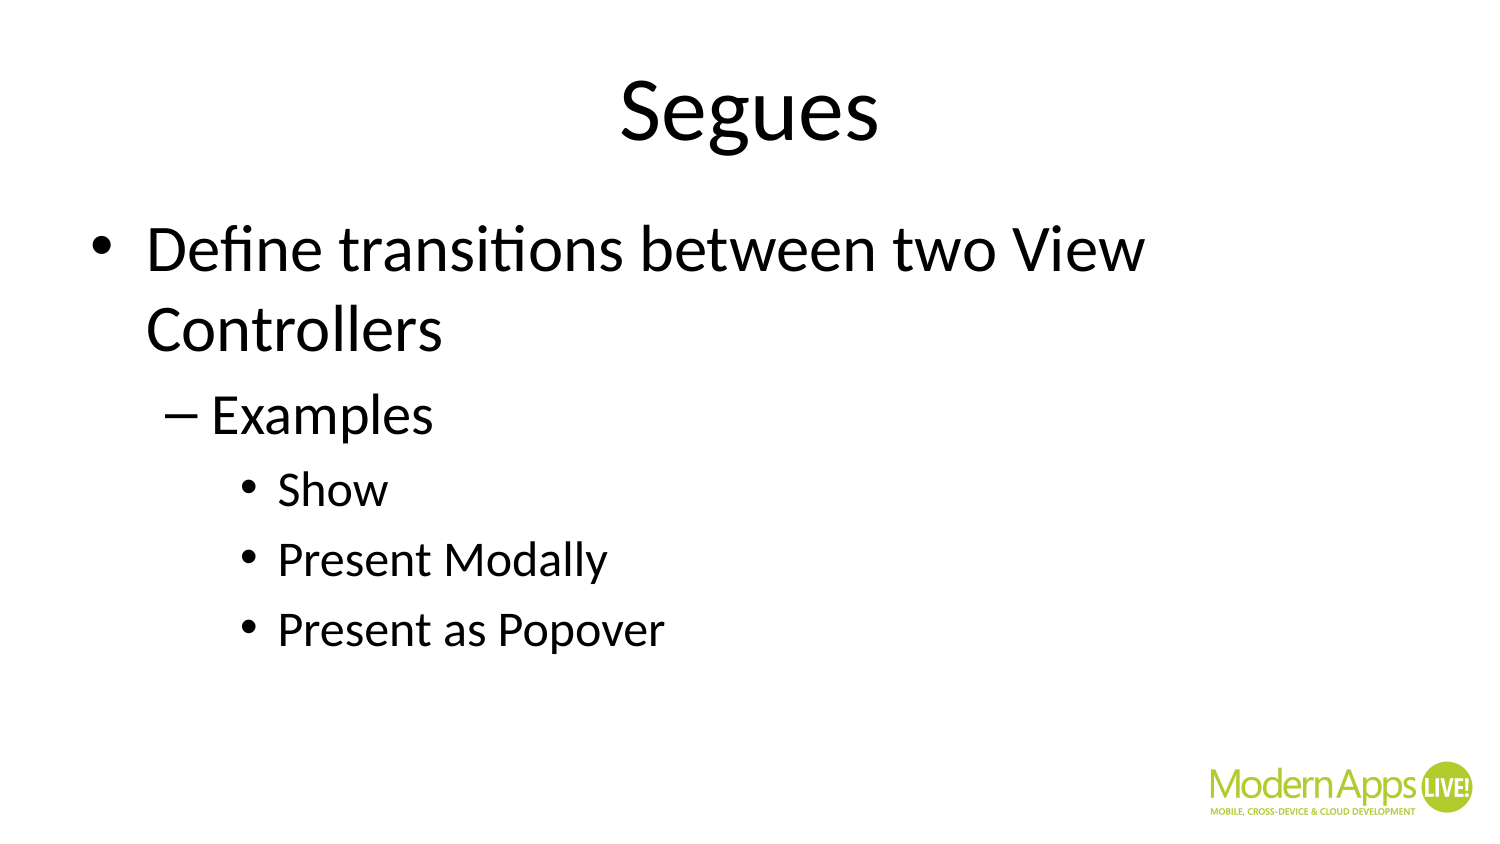

# Segues
Define transitions between two View Controllers
Examples
Show
Present Modally
Present as Popover